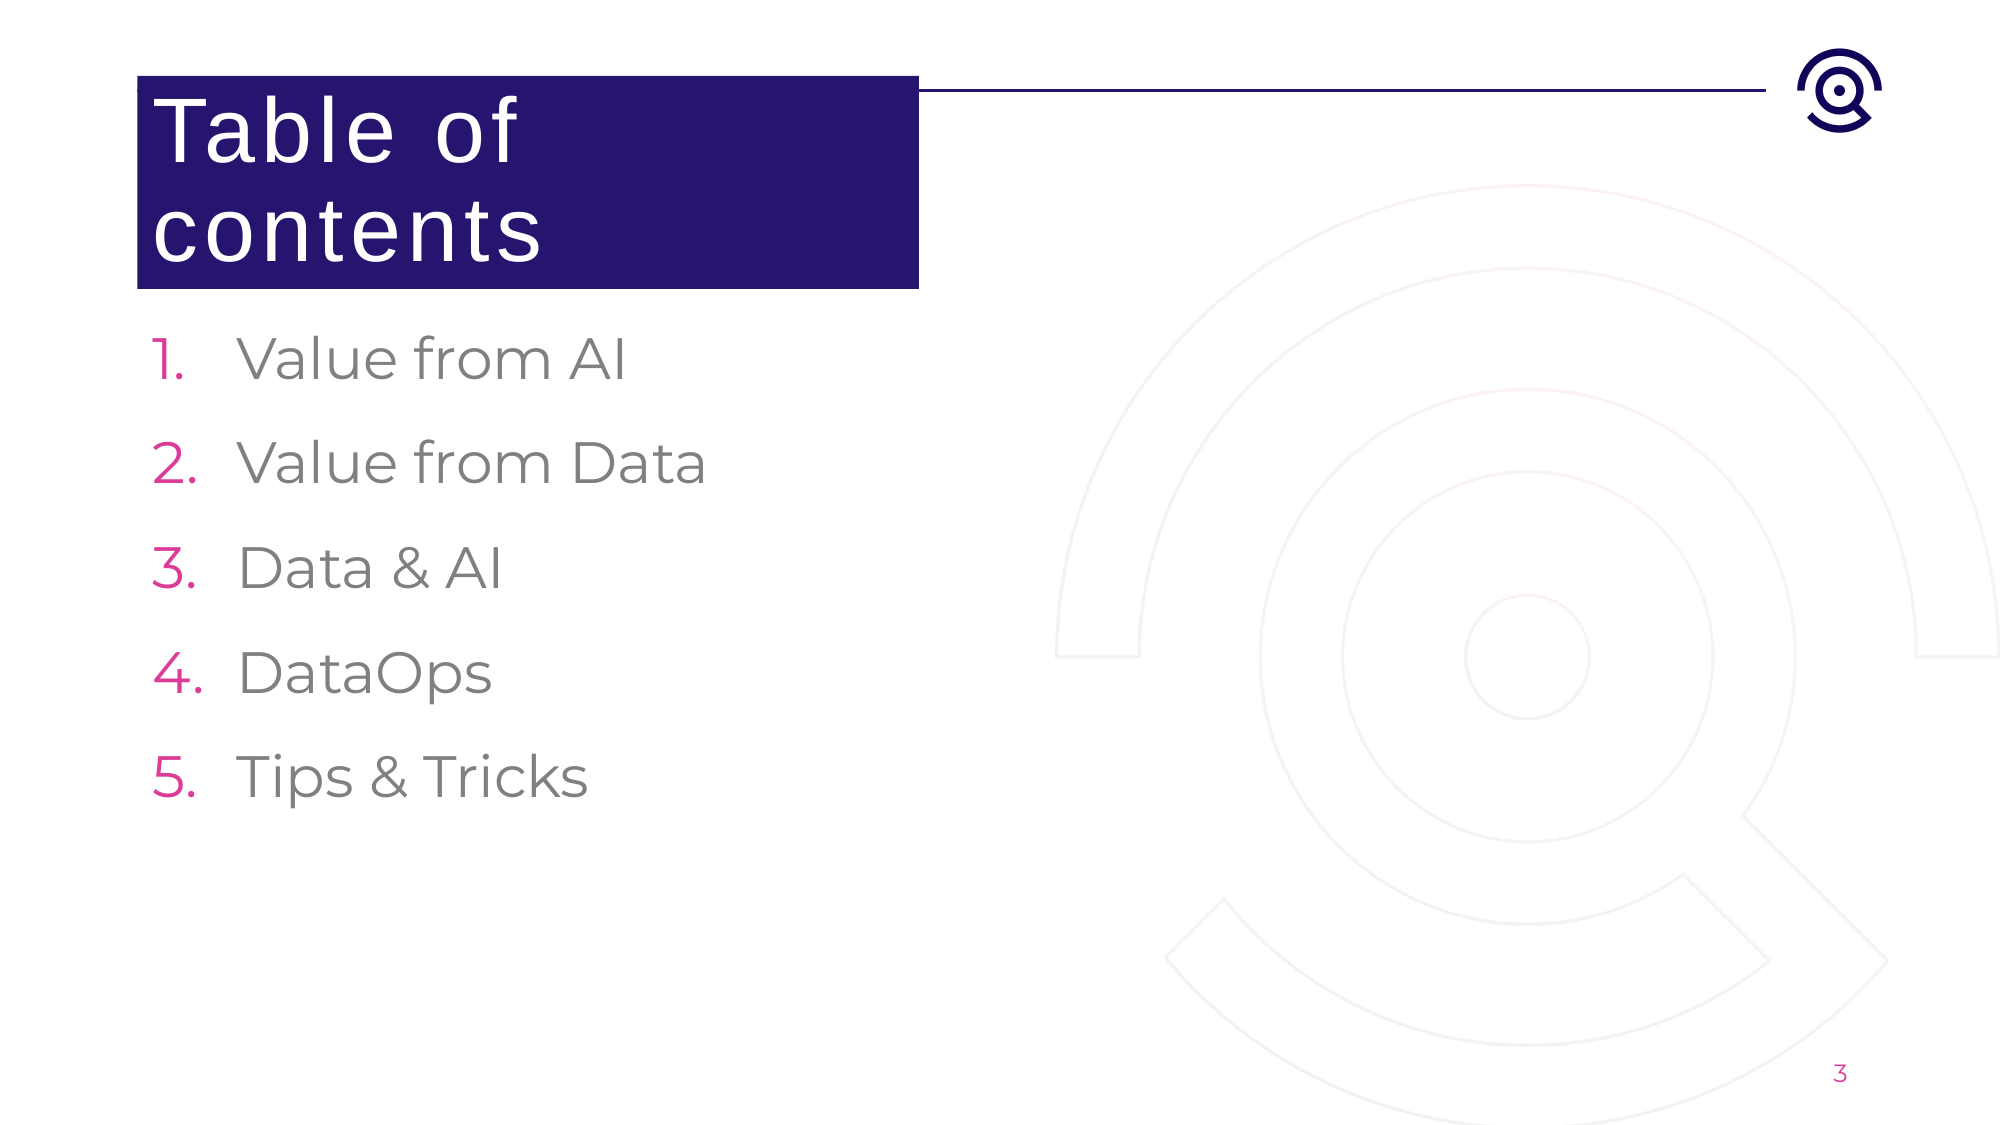

# Table of contents
Value from AI
Value from Data
Data & AI
DataOps
Tips & Tricks
3